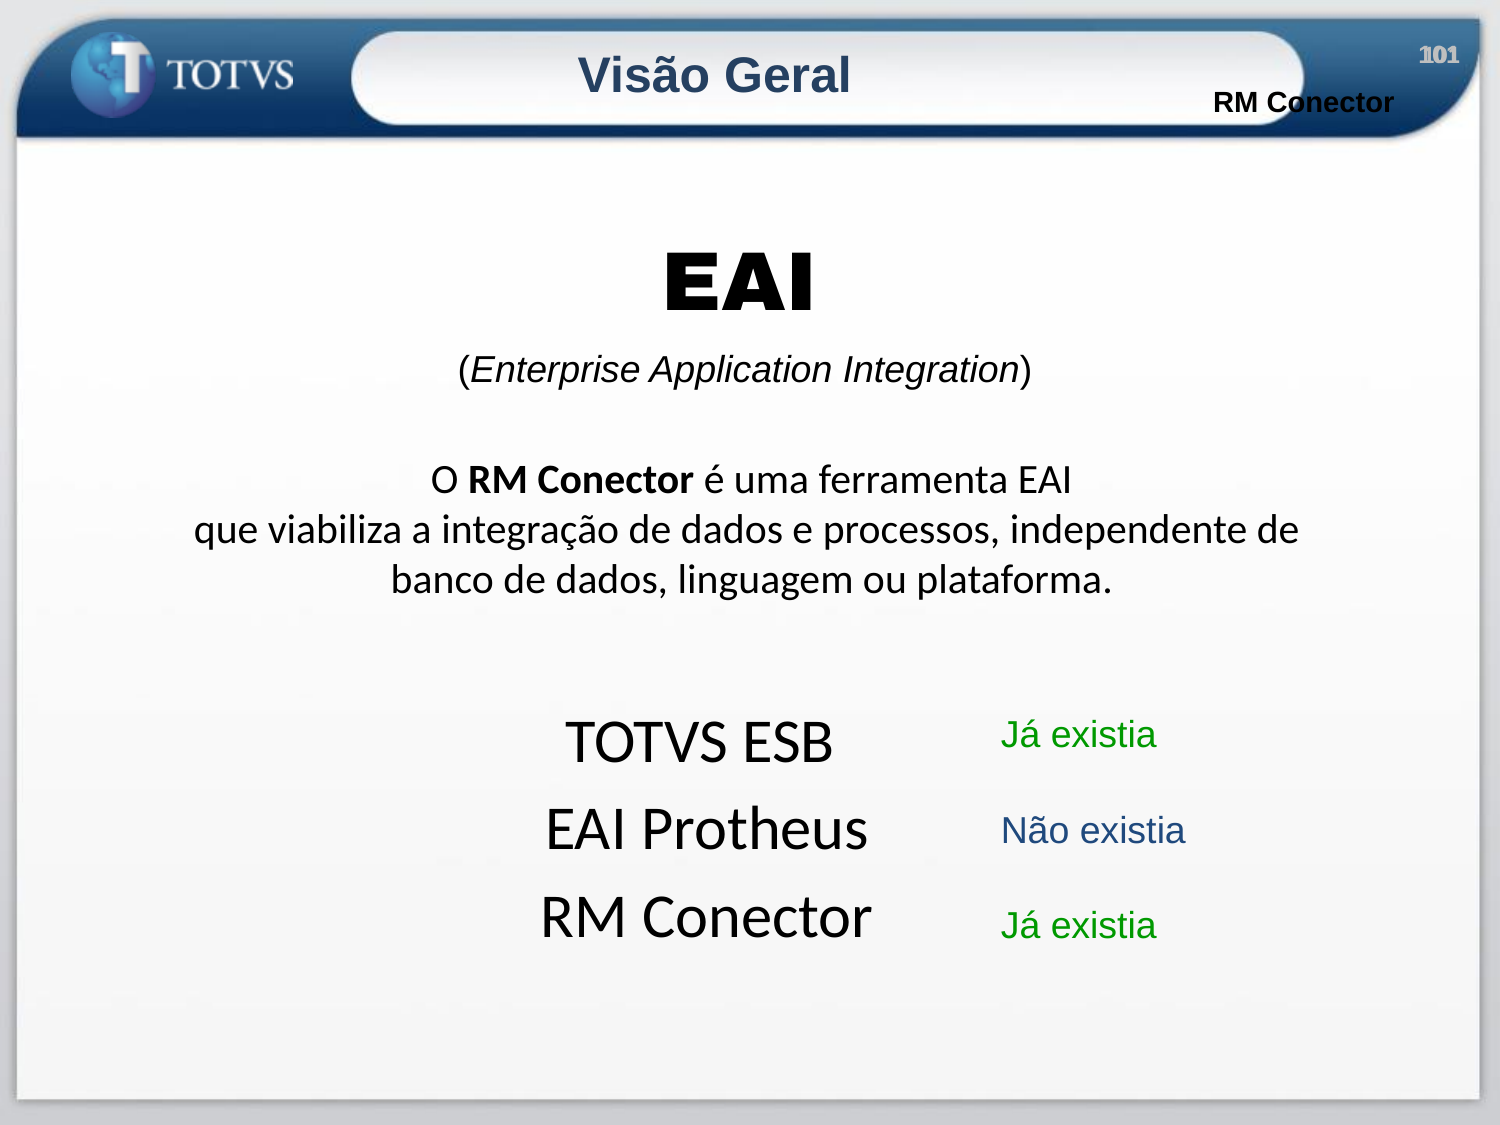

101
101

Visão Geral
RM Conector
EAI
(Enterprise Application Integration)
O RM Conector é uma ferramenta EAI
que viabiliza a integração de dados e processos, independente de
banco de dados, linguagem ou plataforma.
TOTVS ESB
EAI Protheus
RM Conector
Já existia
Não existia
Já existia